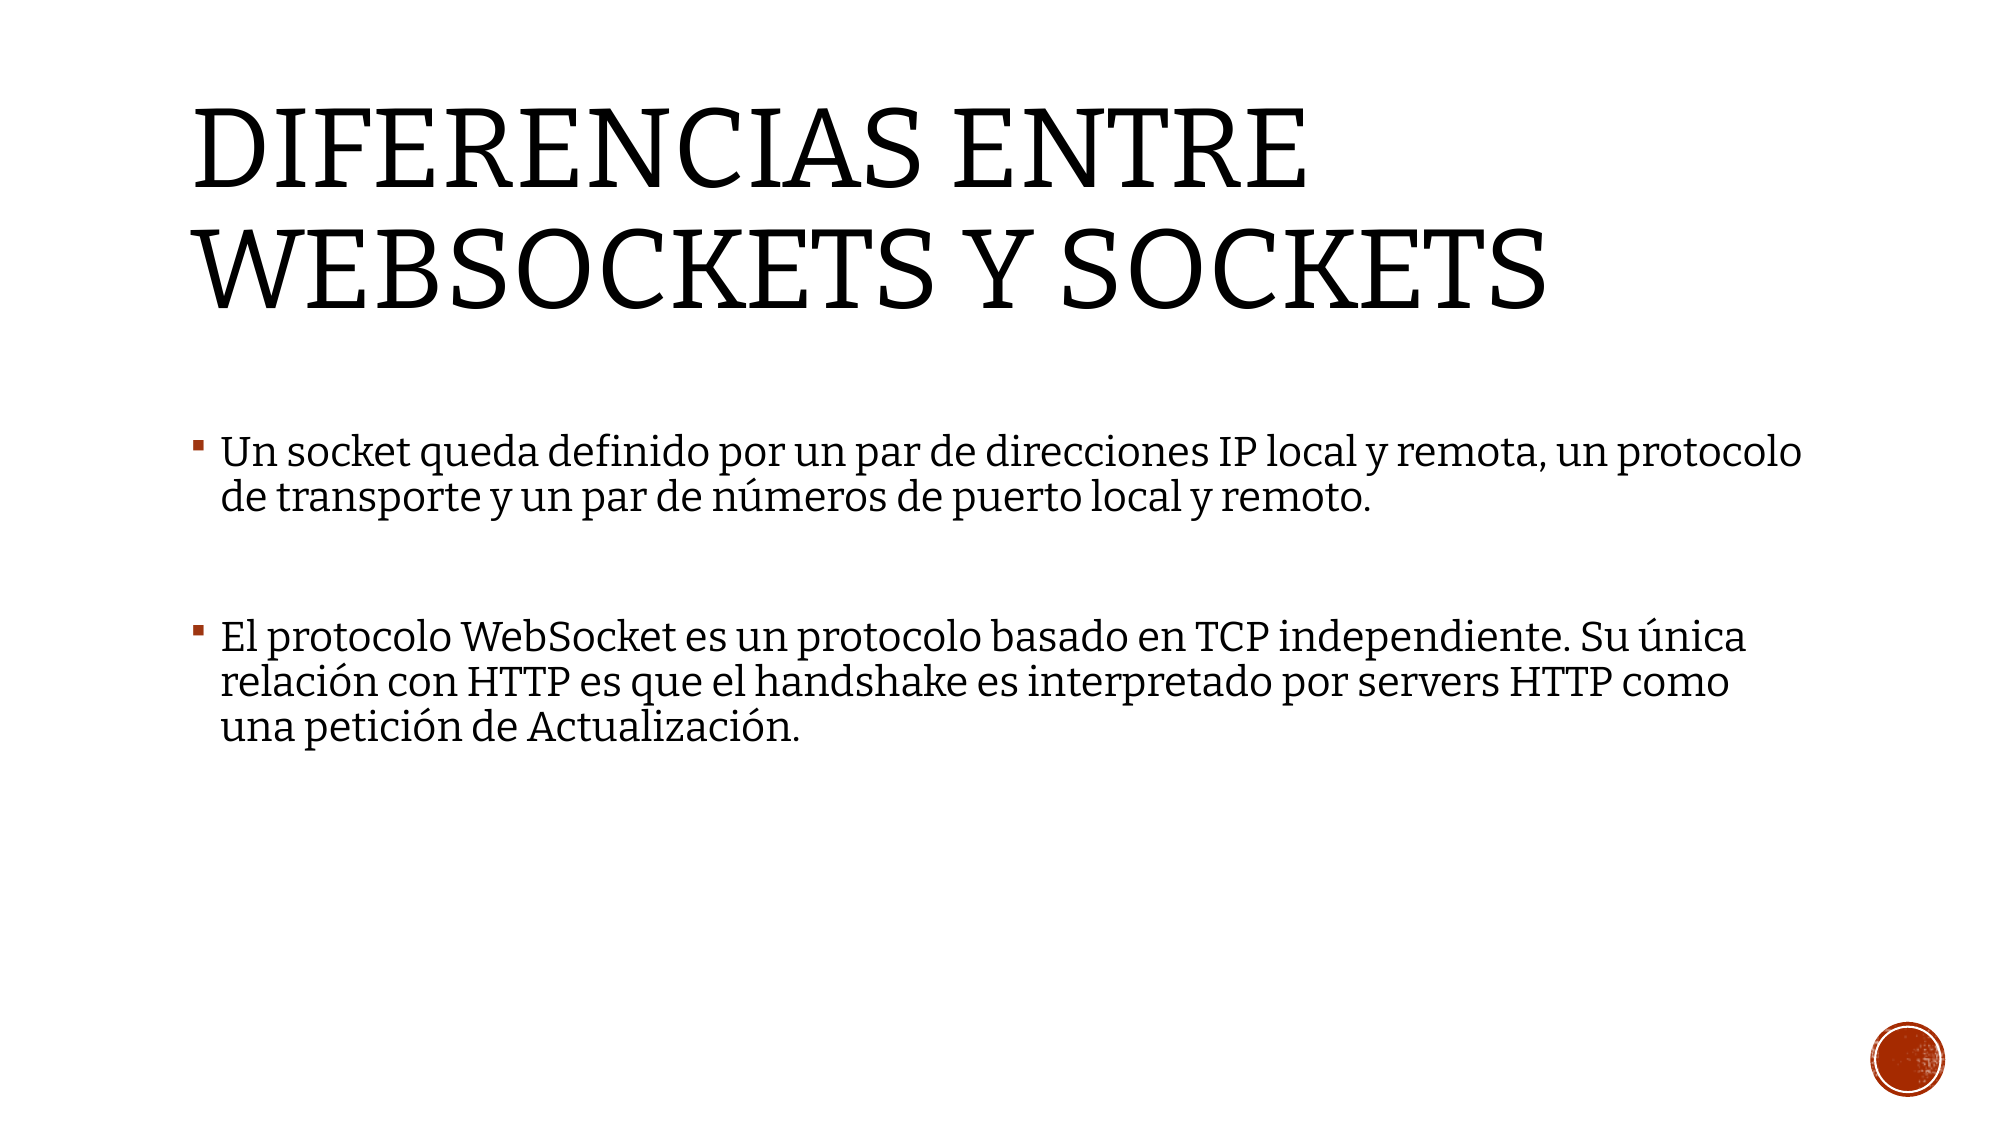

# Diferencias entre websockets y sockets

Un socket queda definido por un par de direcciones IP local y remota, un protocolo de transporte y un par de números de puerto local y remoto.

El protocolo WebSocket es un protocolo basado en TCP independiente. Su única relación con HTTP es que el handshake es interpretado por servers HTTP como una petición de Actualización.